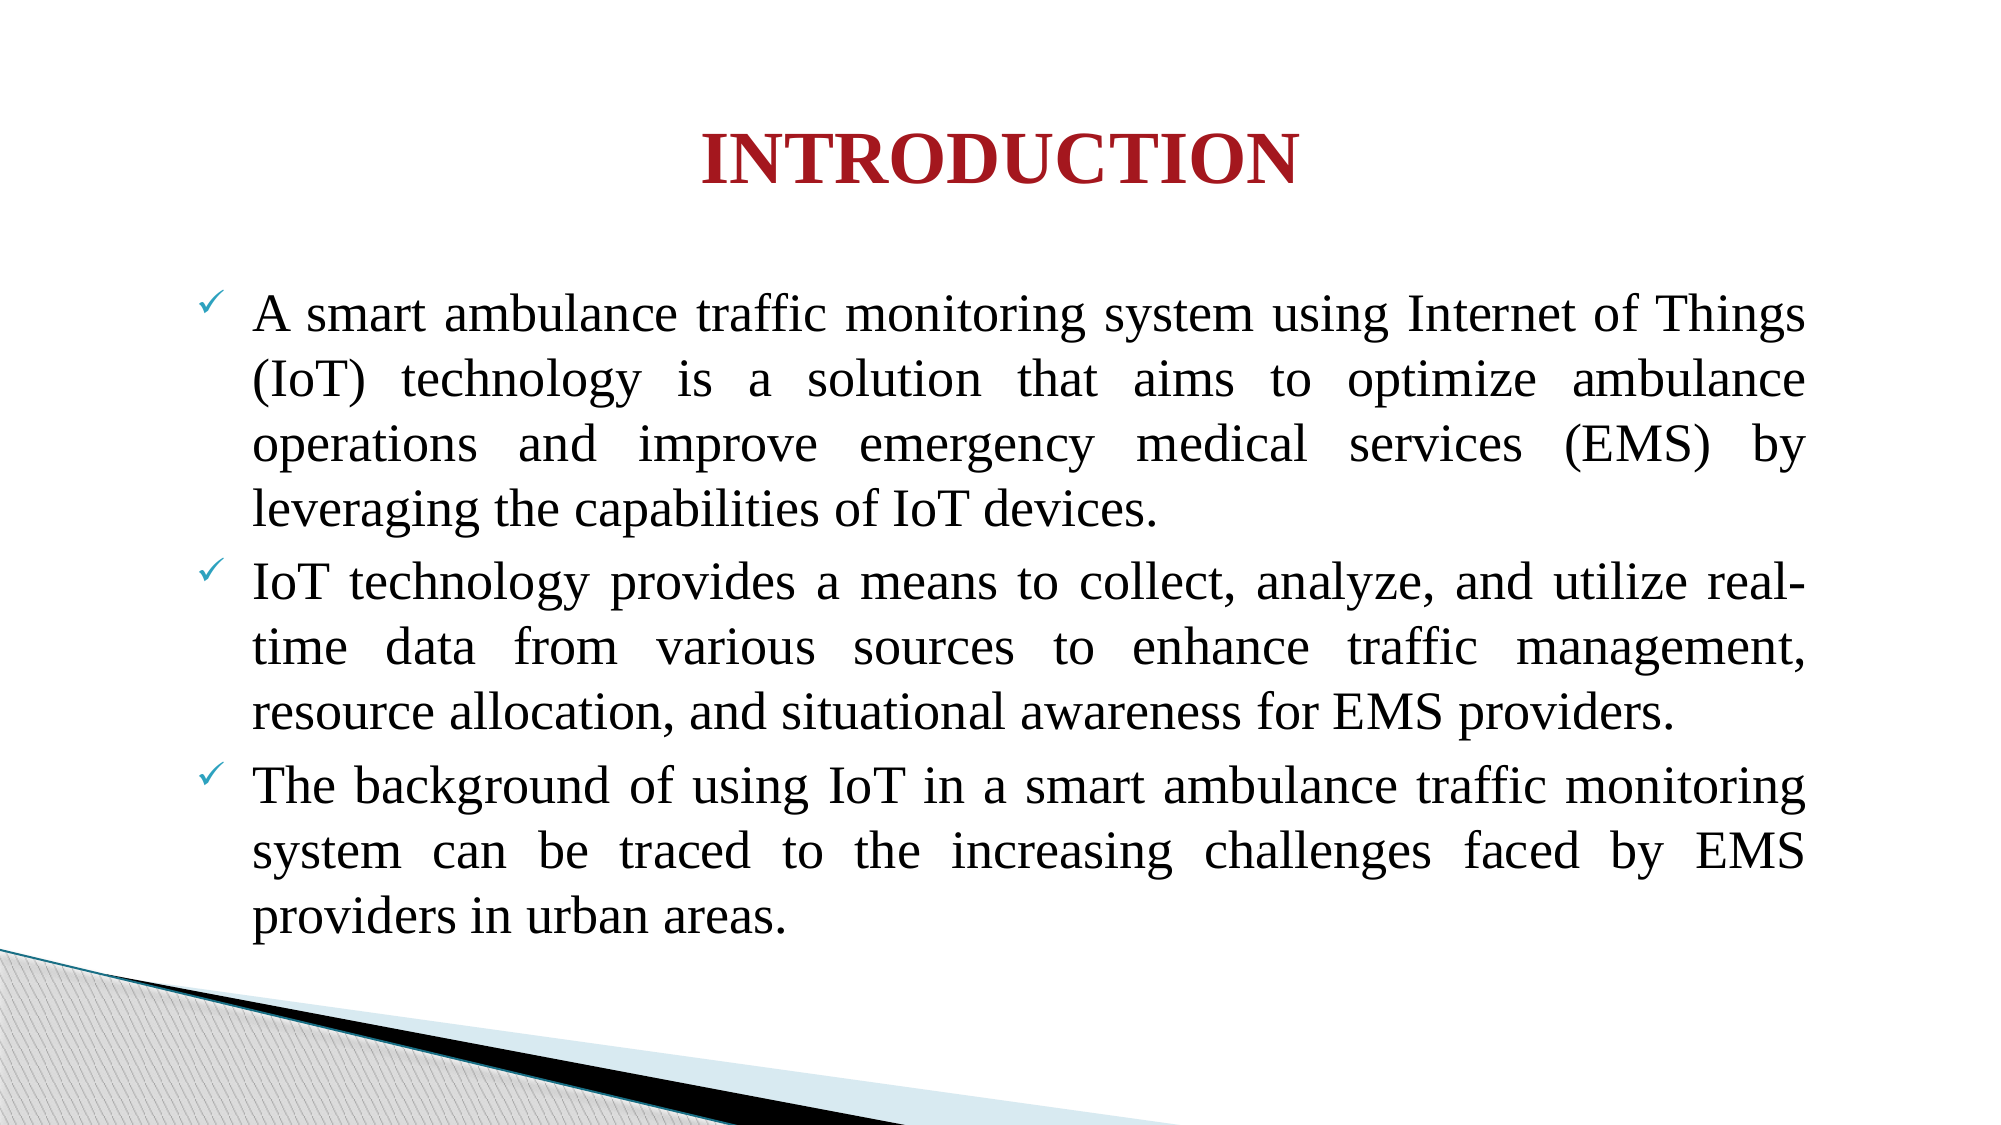

# INTRODUCTION
A smart ambulance traffic monitoring system using Internet of Things (IoT) technology is a solution that aims to optimize ambulance operations and improve emergency medical services (EMS) by leveraging the capabilities of IoT devices.
IoT technology provides a means to collect, analyze, and utilize real-time data from various sources to enhance traffic management, resource allocation, and situational awareness for EMS providers.
The background of using IoT in a smart ambulance traffic monitoring system can be traced to the increasing challenges faced by EMS providers in urban areas.